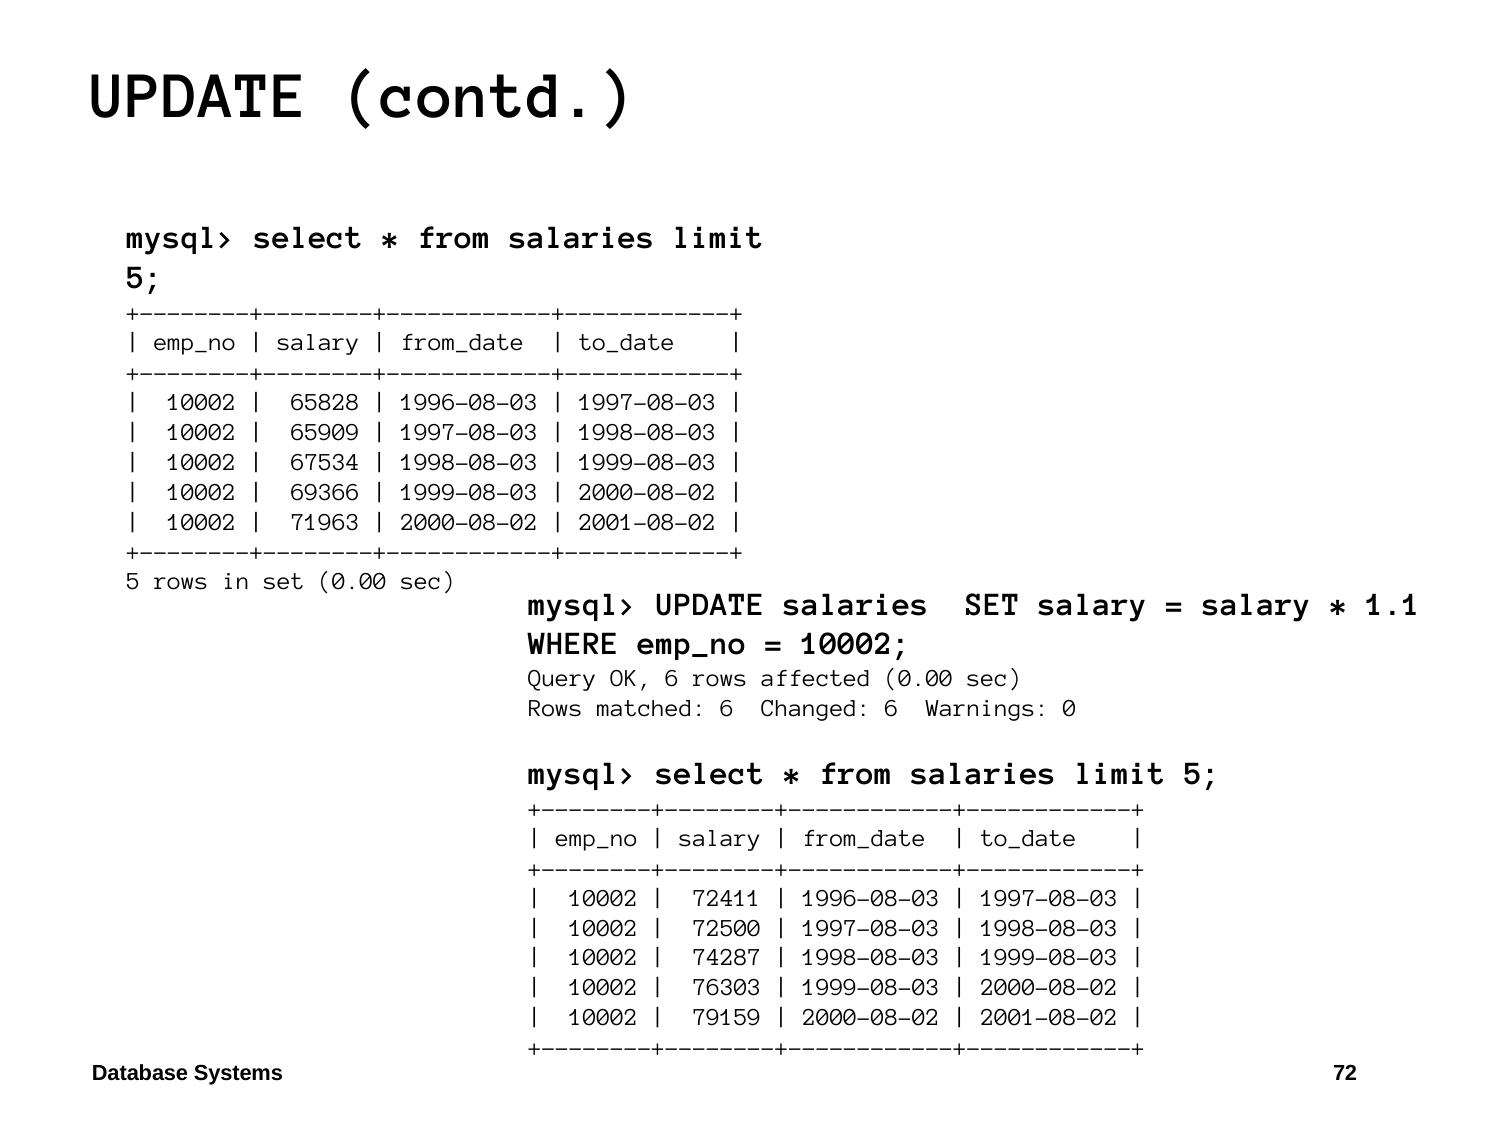

# UPDATE (contd.)
mysql> select * from salaries limit 5;
+--------+--------+------------+------------+
| emp_no | salary | from_date  | to_date    |
+--------+--------+------------+------------+
|  10002 |  65828 | 1996-08-03 | 1997-08-03 |
|  10002 |  65909 | 1997-08-03 | 1998-08-03 |
|  10002 |  67534 | 1998-08-03 | 1999-08-03 |
|  10002 |  69366 | 1999-08-03 | 2000-08-02 |
|  10002 |  71963 | 2000-08-02 | 2001-08-02 |
+--------+--------+------------+------------+
5 rows in set (0.00 sec)

mysql> UPDATE salaries  SET salary = salary * 1.1 WHERE emp_no = 10002;
Query OK, 6 rows affected (0.00 sec)
Rows matched: 6  Changed: 6  Warnings: 0

mysql> select * from salaries limit 5;
+--------+--------+------------+------------+
| emp_no | salary | from_date  | to_date    |
+--------+--------+------------+------------+
|  10002 |  72411 | 1996-08-03 | 1997-08-03 |
|  10002 |  72500 | 1997-08-03 | 1998-08-03 |
|  10002 |  74287 | 1998-08-03 | 1999-08-03 |
|  10002 |  76303 | 1999-08-03 | 2000-08-02 |
|  10002 |  79159 | 2000-08-02 | 2001-08-02 |
+--------+--------+------------+------------+